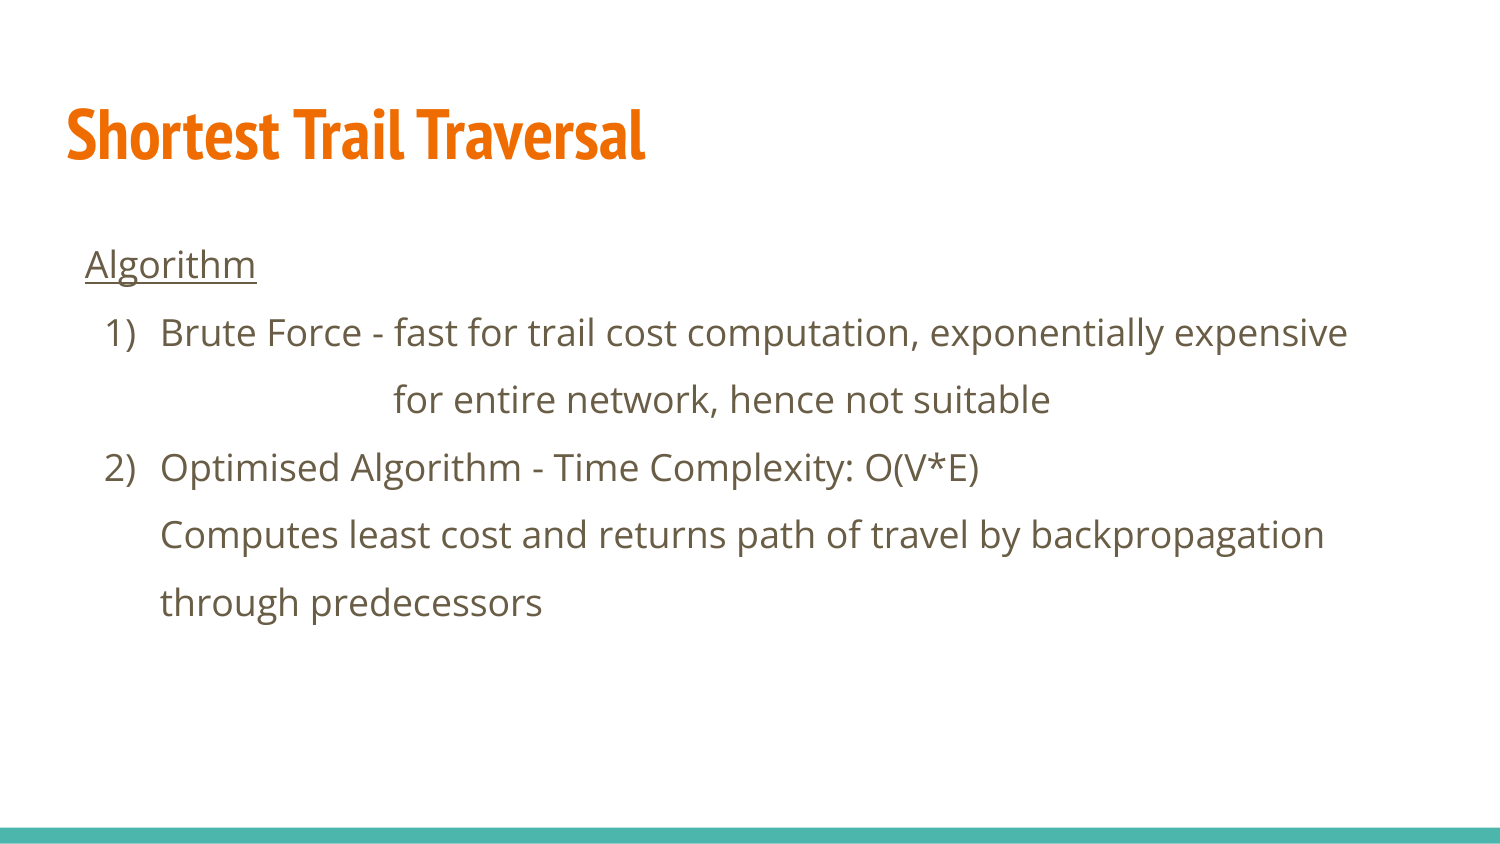

# Shortest Trail Traversal
Algorithm
Brute Force - fast for trail cost computation, exponentially expensive
                        for entire network, hence not suitable
Optimised Algorithm - Time Complexity: O(V*E)
Computes least cost and returns path of travel by backpropagation through predecessors